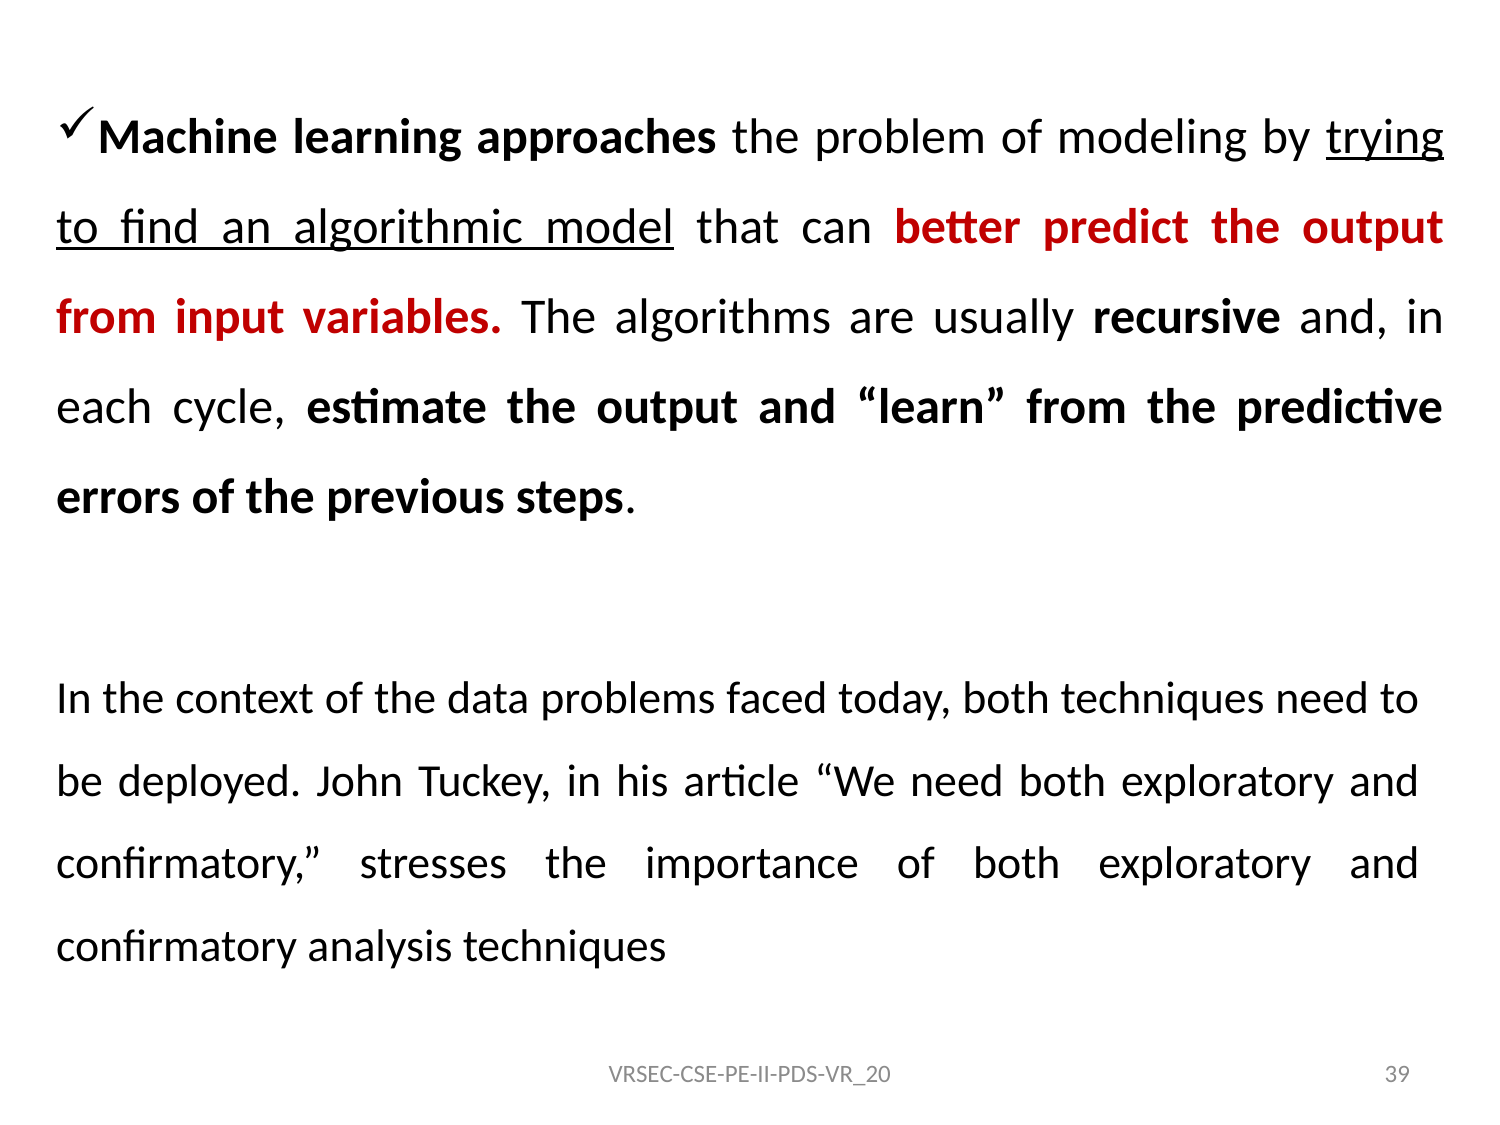

Machine learning approaches the problem of modeling by trying to find an algorithmic model that can better predict the output from input variables. The algorithms are usually recursive and, in each cycle, estimate the output and “learn” from the predictive errors of the previous steps.
In the context of the data problems faced today, both techniques need to be deployed. John Tuckey, in his article “We need both exploratory and confirmatory,” stresses the importance of both exploratory and confirmatory analysis techniques
VRSEC-CSE-PE-II-PDS-VR_20
39